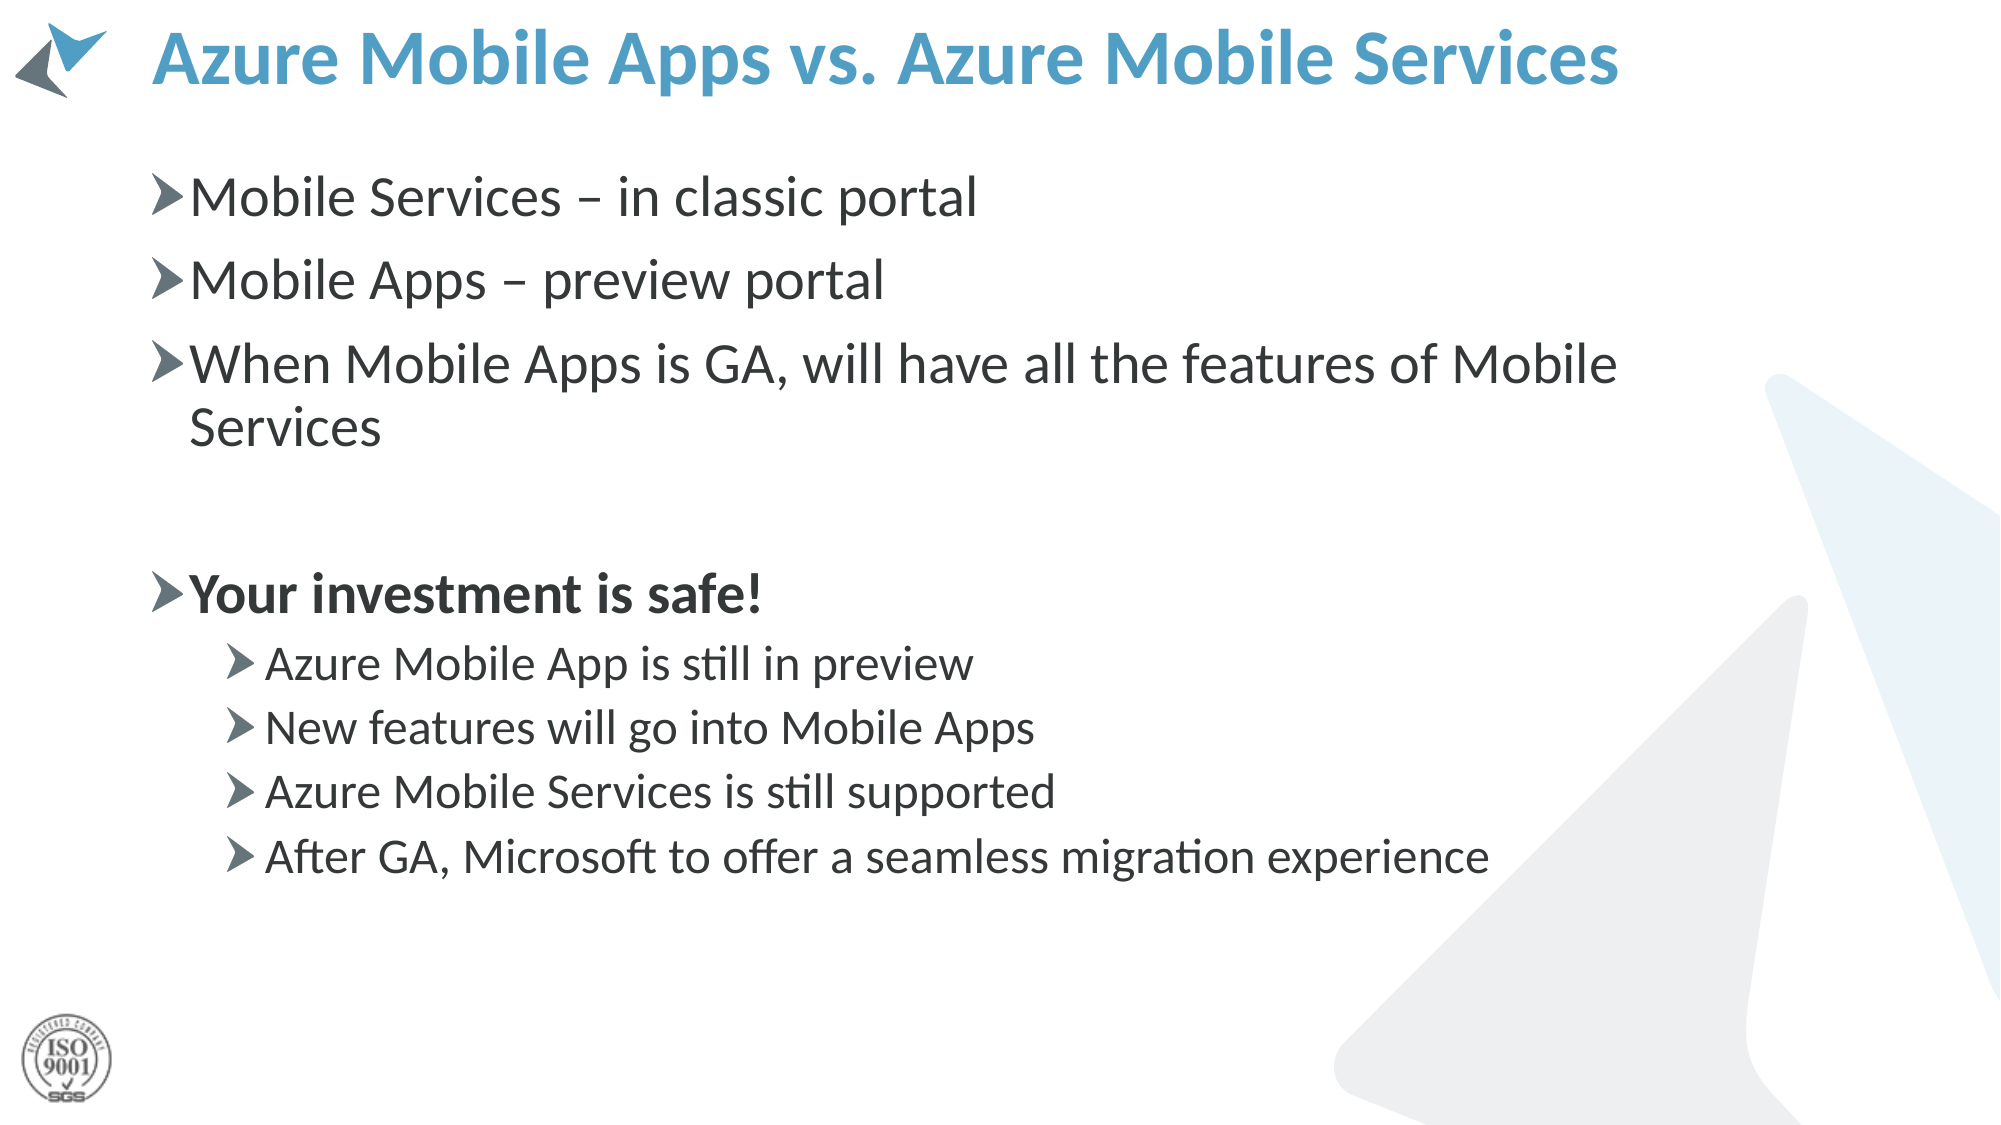

# Azure Mobile Apps vs. Azure Mobile Services
Mobile Services – in classic portal
Mobile Apps – preview portal
When Mobile Apps is GA, will have all the features of Mobile Services

Your investment is safe!
Azure Mobile App is still in preview
New features will go into Mobile Apps
Azure Mobile Services is still supported
After GA, Microsoft to offer a seamless migration experience